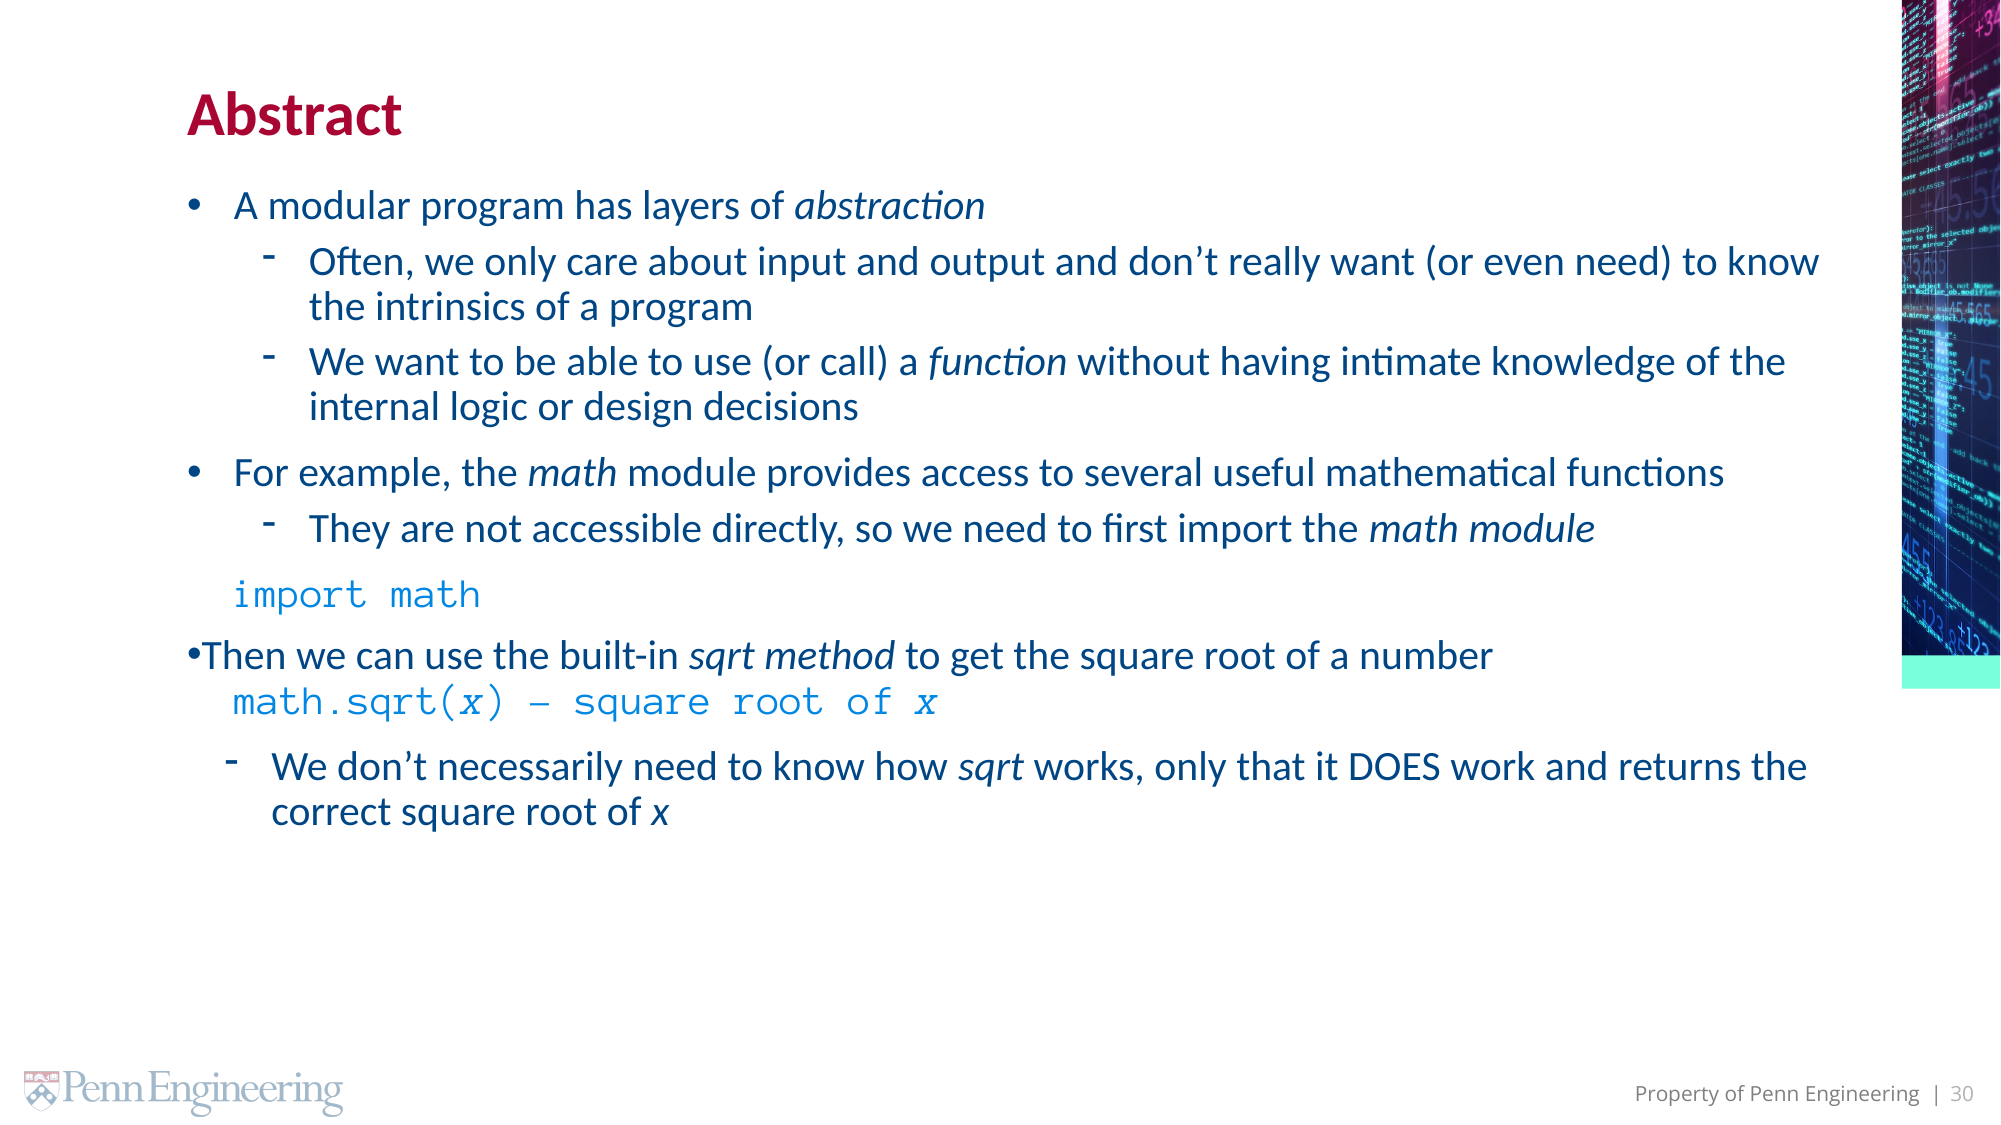

# Abstract
A modular program has layers of abstraction
Often, we only care about input and output and don’t really want (or even need) to know the intrinsics of a program
We want to be able to use (or call) a function without having intimate knowledge of the internal logic or design decisions
For example, the math module provides access to several useful mathematical functions
They are not accessible directly, so we need to first import the math module
  import math
Then we can use the built-in sqrt method to get the square root of a number
    math.sqrt(x) – square root of x
We don’t necessarily need to know how sqrt works, only that it DOES work and returns the correct square root of x

30